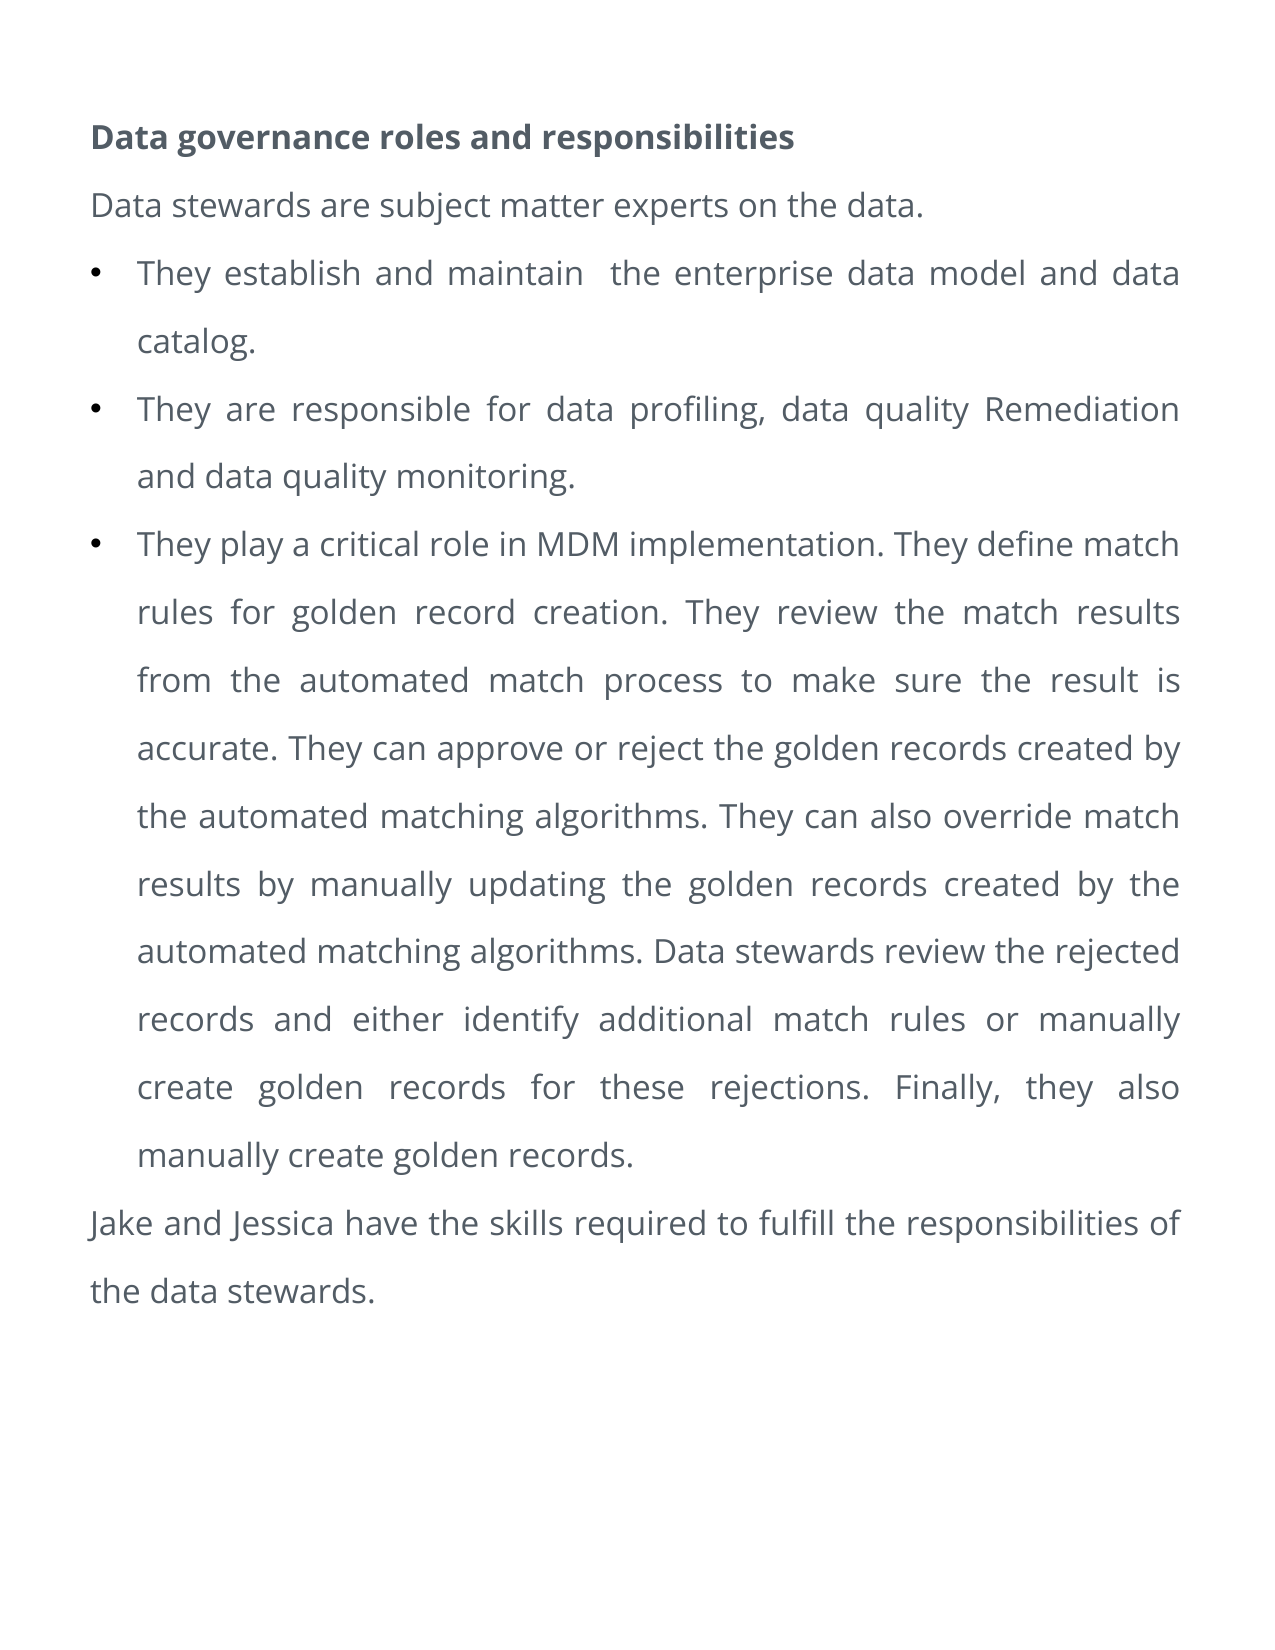

Data governance roles and responsibilities
Data stewards are subject matter experts on the data.
They establish and maintain  the enterprise data model and data catalog.
They are responsible for data profiling, data quality Remediation and data quality monitoring.
They play a critical role in MDM implementation. They define match rules for golden record creation. They review the match results from the automated match process to make sure the result is accurate. They can approve or reject the golden records created by the automated matching algorithms. They can also override match results by manually updating the golden records created by the automated matching algorithms. Data stewards review the rejected records and either identify additional match rules or manually create golden records for these rejections. Finally, they also manually create golden records.
Jake and Jessica have the skills required to fulfill the responsibilities of the data stewards.